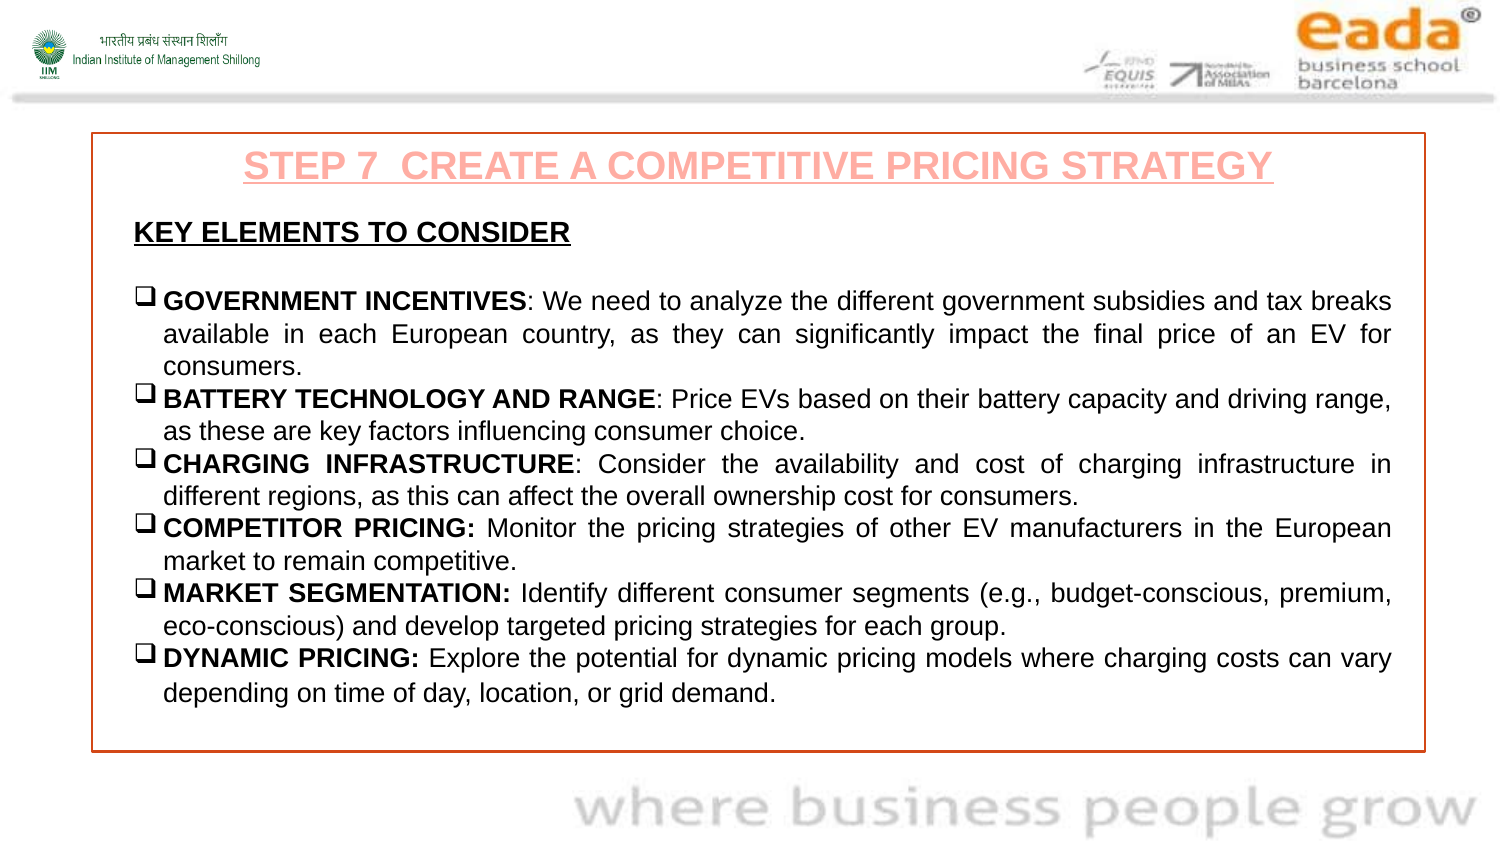

STEP 7  CREATE A COMPETITIVE PRICING STRATEGY

KEY ELEMENTS TO CONSIDER

GOVERNMENT INCENTIVES: We need to analyze the different government subsidies and tax breaks available in each European country, as they can significantly impact the final price of an EV for consumers.
BATTERY TECHNOLOGY AND RANGE: Price EVs based on their battery capacity and driving range, as these are key factors influencing consumer choice.
CHARGING INFRASTRUCTURE: Consider the availability and cost of charging infrastructure in different regions, as this can affect the overall ownership cost for consumers.
COMPETITOR PRICING: Monitor the pricing strategies of other EV manufacturers in the European market to remain competitive.
MARKET SEGMENTATION: Identify different consumer segments (e.g., budget-conscious, premium, eco-conscious) and develop targeted pricing strategies for each group.
DYNAMIC PRICING: Explore the potential for dynamic pricing models where charging costs can vary depending on time of day, location, or grid demand.